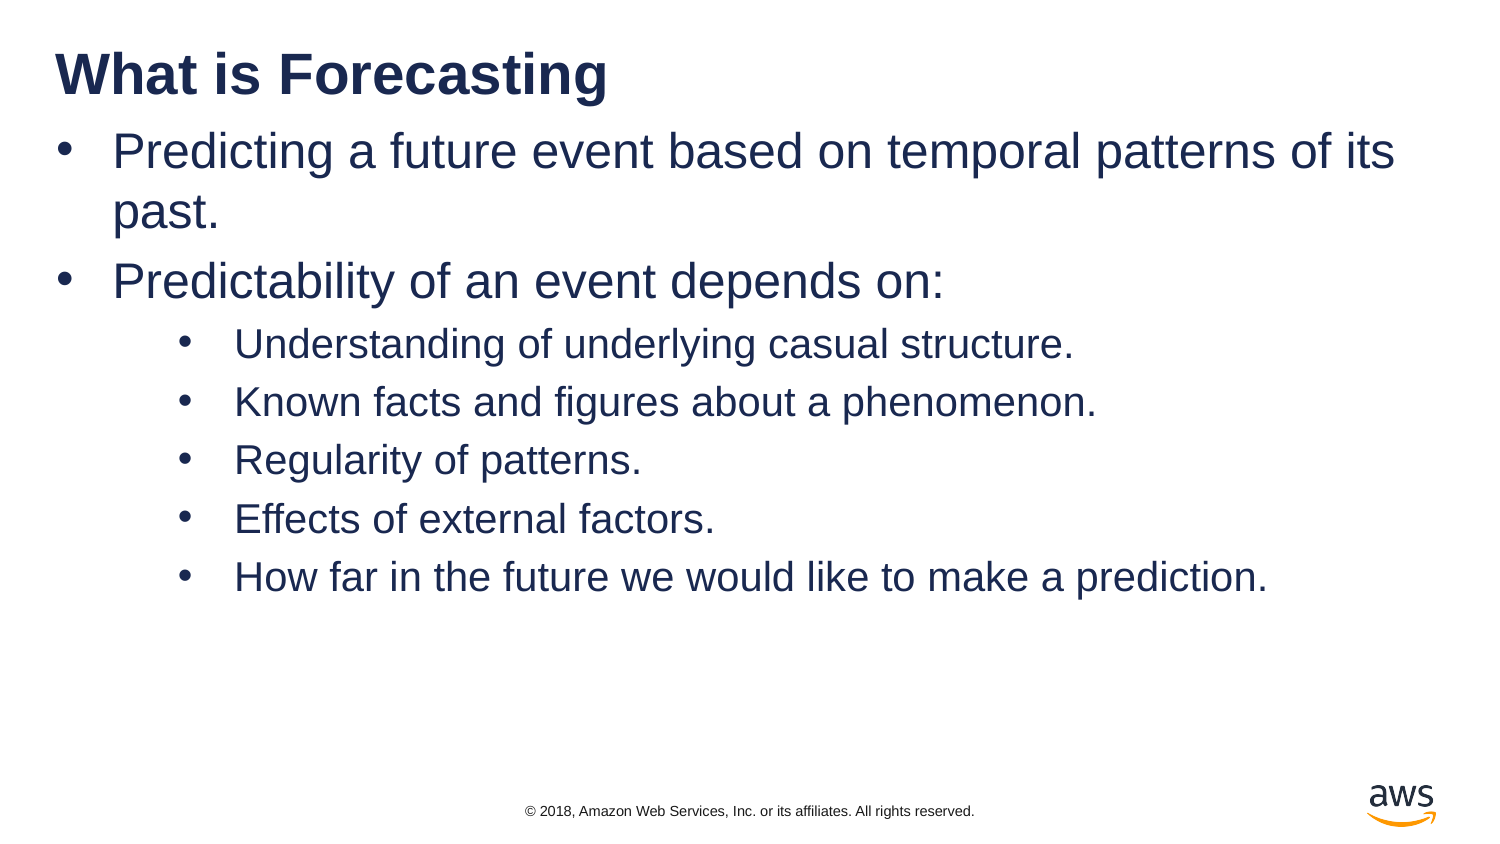

# What is Forecasting
Predicting a future event based on temporal patterns of its past.
Predictability of an event depends on:
Understanding of underlying casual structure.
Known facts and figures about a phenomenon.
Regularity of patterns.
Effects of external factors.
How far in the future we would like to make a prediction.